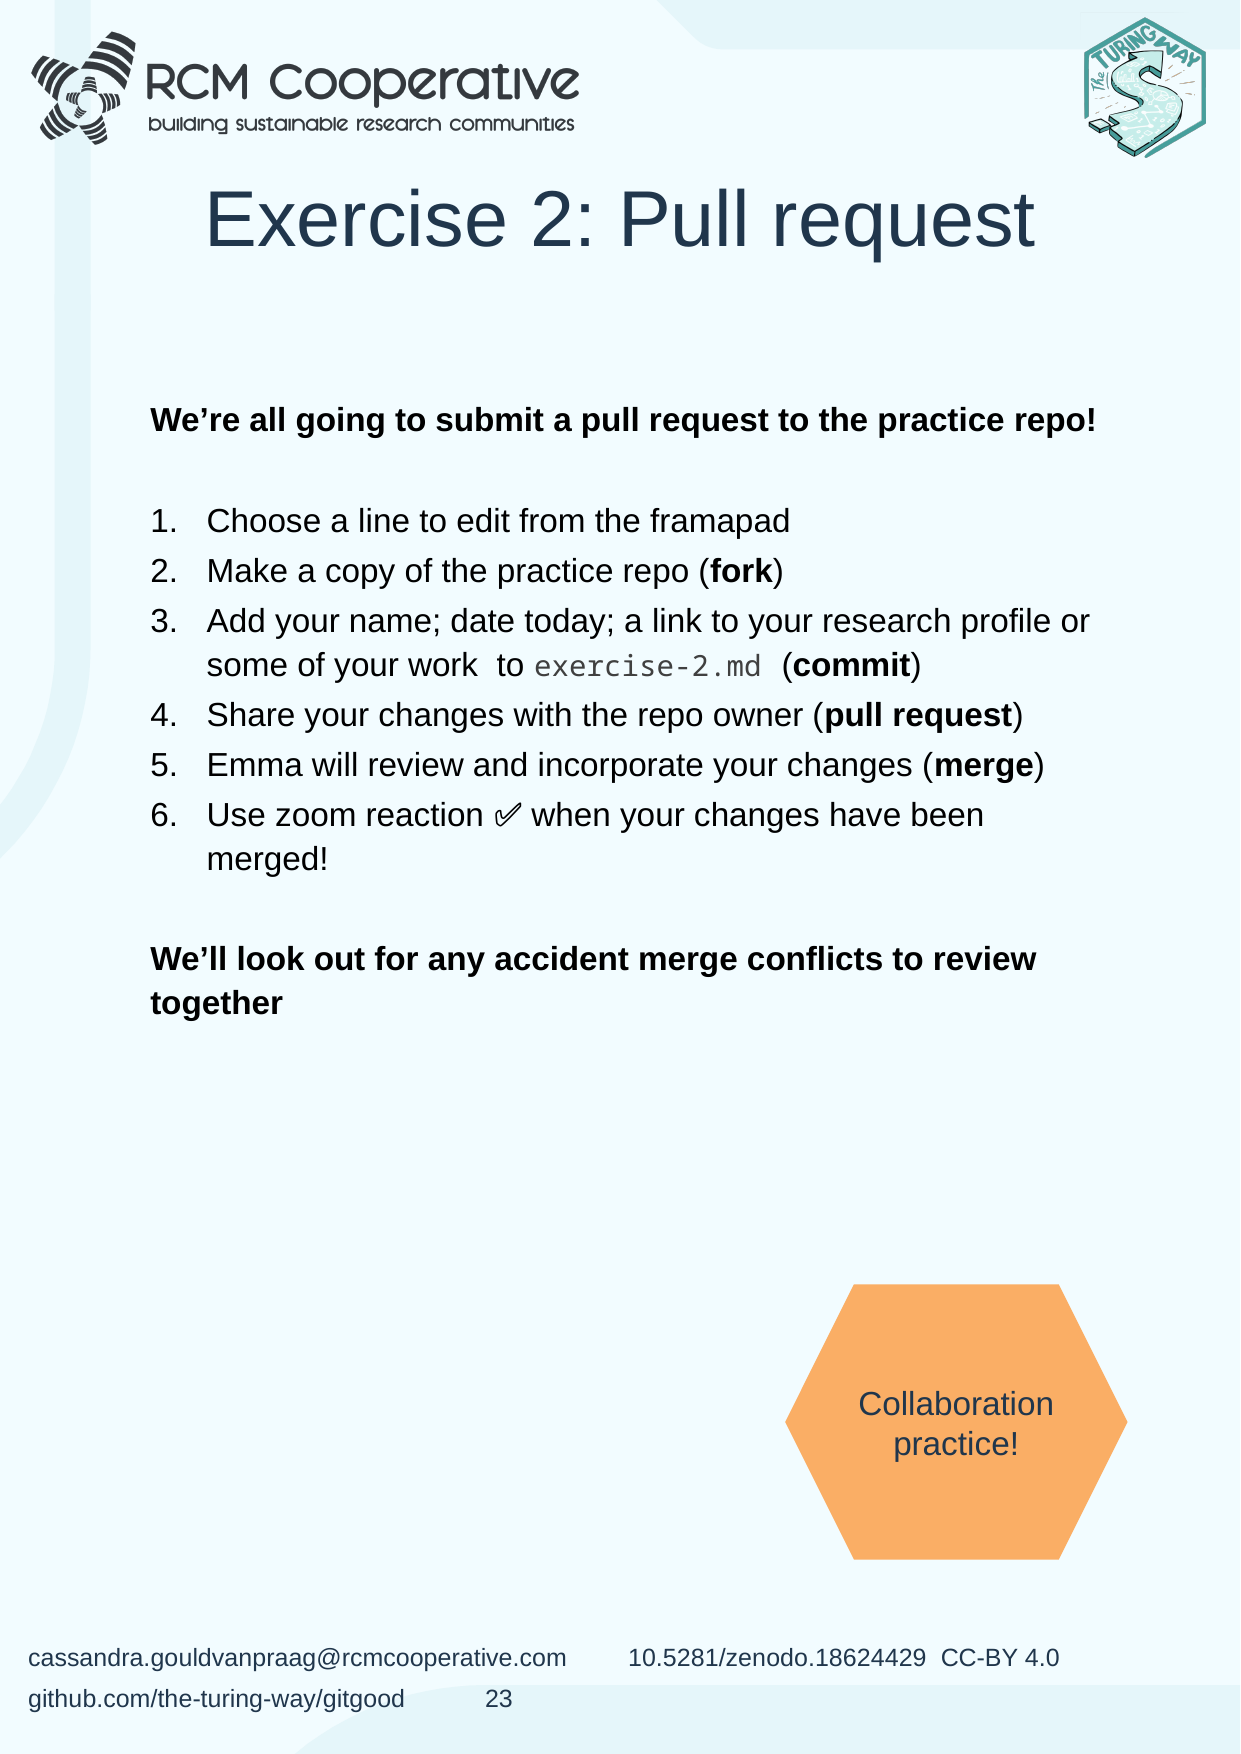

# Exercise 2: Pull request
We’re all going to submit a pull request to the practice repo!

Choose a line to edit from the framapad
Make a copy of the practice repo (fork)
Add your name; date today; a link to your research profile or some of your work  to exercise-2.md (commit)
Share your changes with the repo owner (pull request)
Emma will review and incorporate your changes (merge)
Use zoom reaction ✅ when your changes have been merged!

We’ll look out for any accident merge conflicts to review together

Collaboration practice!